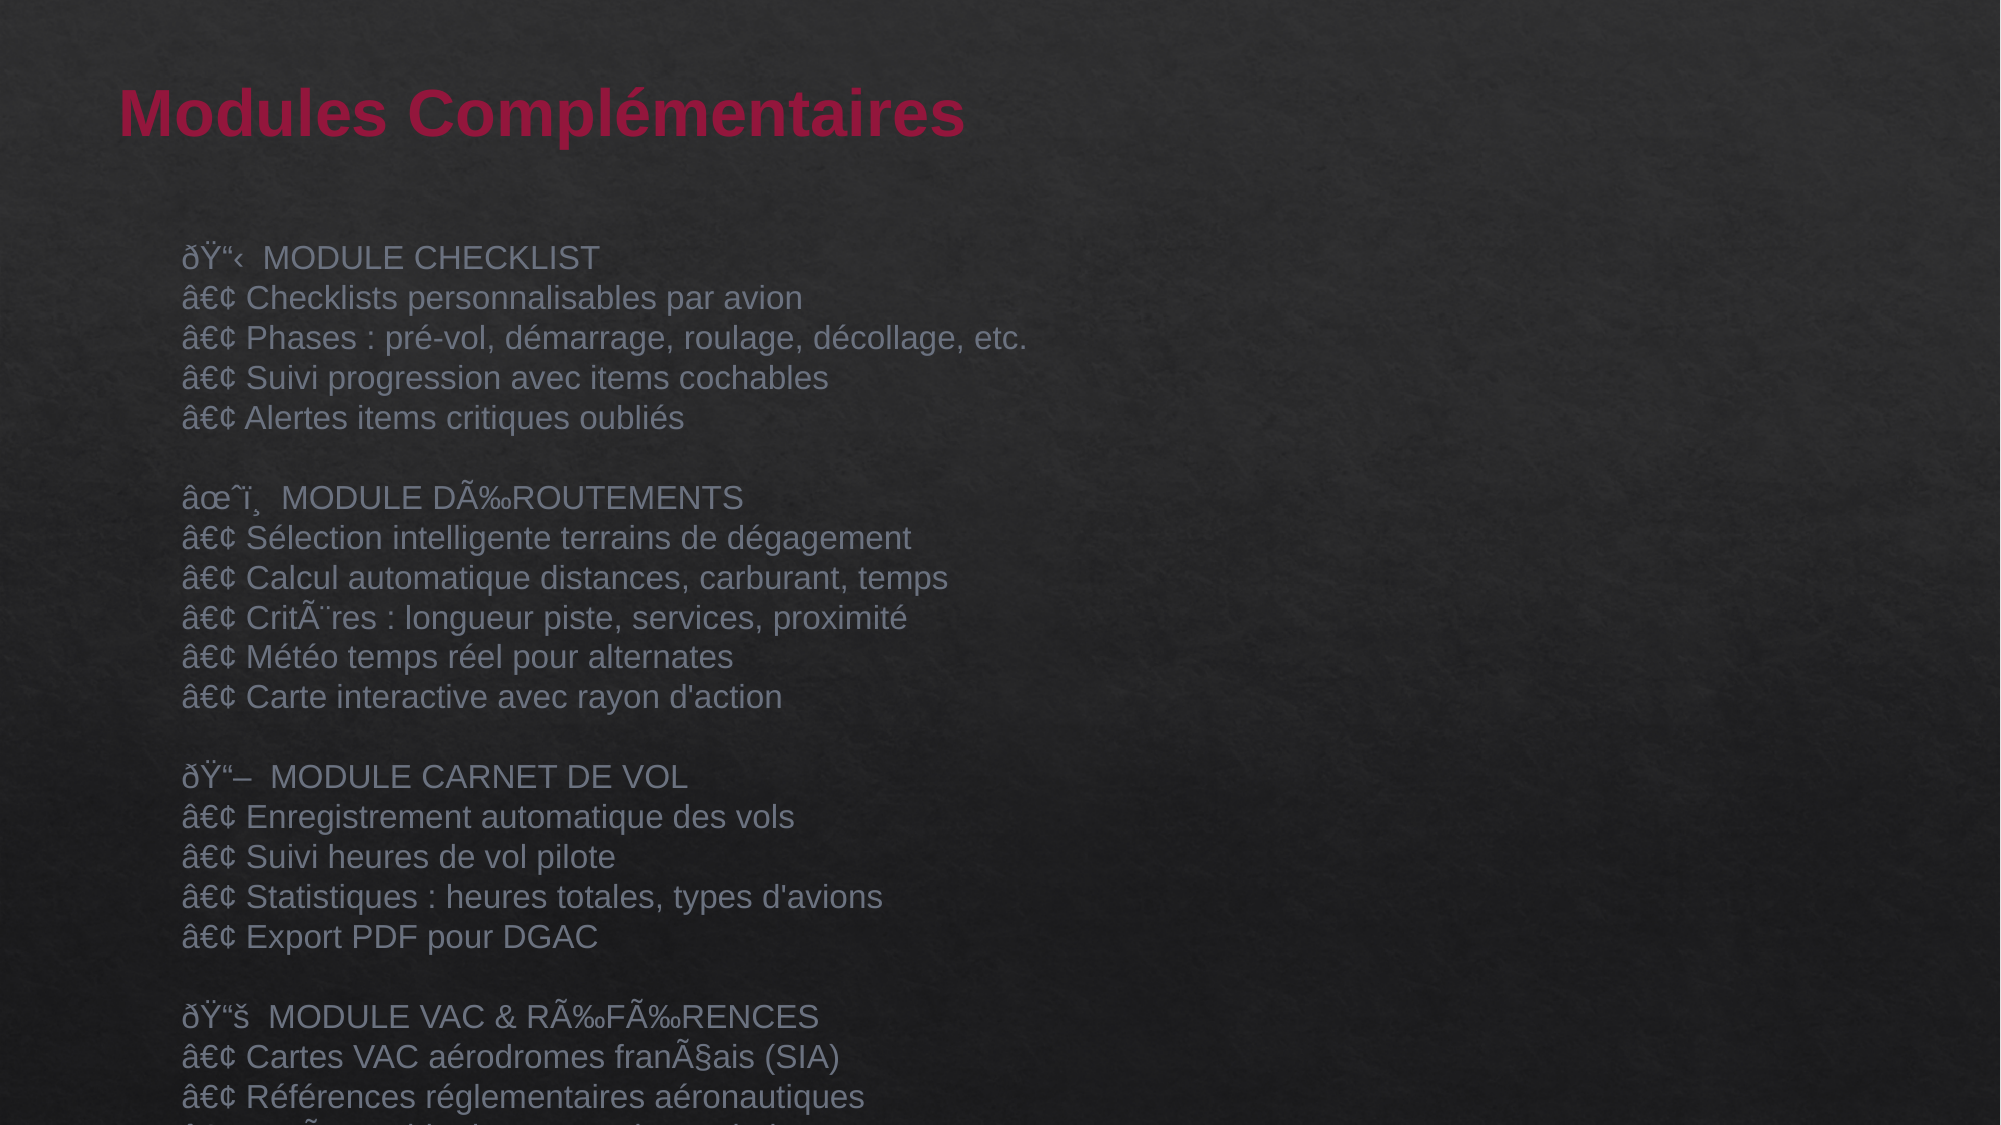

Modules Complémentaires
ðŸ“‹  MODULE CHECKLIST
â€¢ Checklists personnalisables par avion
â€¢ Phases : pré-vol, démarrage, roulage, décollage, etc.
â€¢ Suivi progression avec items cochables
â€¢ Alertes items critiques oubliés

âœˆï¸  MODULE DÃ‰ROUTEMENTS
â€¢ Sélection intelligente terrains de dégagement
â€¢ Calcul automatique distances, carburant, temps
â€¢ CritÃ¨res : longueur piste, services, proximité
â€¢ Météo temps réel pour alternates
â€¢ Carte interactive avec rayon d'action

ðŸ“–  MODULE CARNET DE VOL
â€¢ Enregistrement automatique des vols
â€¢ Suivi heures de vol pilote
â€¢ Statistiques : heures totales, types d'avions
â€¢ Export PDF pour DGAC

ðŸ“š  MODULE VAC & RÃ‰FÃ‰RENCES
â€¢ Cartes VAC aérodromes franÃ§ais (SIA)
â€¢ Références réglementaires aéronautiques
â€¢ AccÃ¨s rapide documentation technique